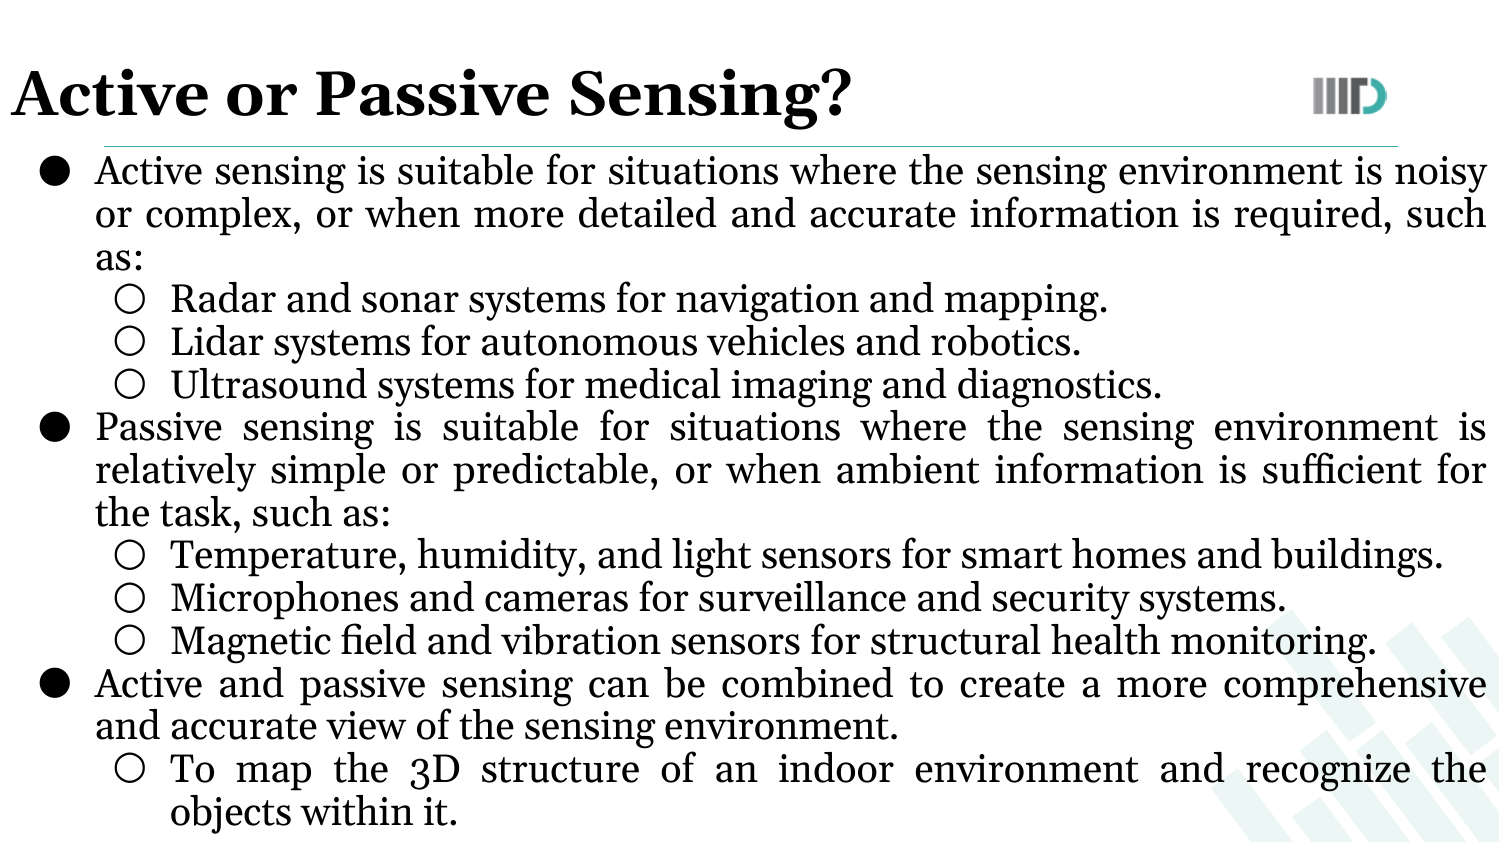

Active or Passive Sensing?
Active sensing is suitable for situations where the sensing environment is noisy or complex, or when more detailed and accurate information is required, such as:
Radar and sonar systems for navigation and mapping.
Lidar systems for autonomous vehicles and robotics.
Ultrasound systems for medical imaging and diagnostics.
Passive sensing is suitable for situations where the sensing environment is relatively simple or predictable, or when ambient information is sufficient for the task, such as:
Temperature, humidity, and light sensors for smart homes and buildings.
Microphones and cameras for surveillance and security systems.
Magnetic field and vibration sensors for structural health monitoring.
Active and passive sensing can be combined to create a more comprehensive and accurate view of the sensing environment.
To map the 3D structure of an indoor environment and recognize the objects within it.